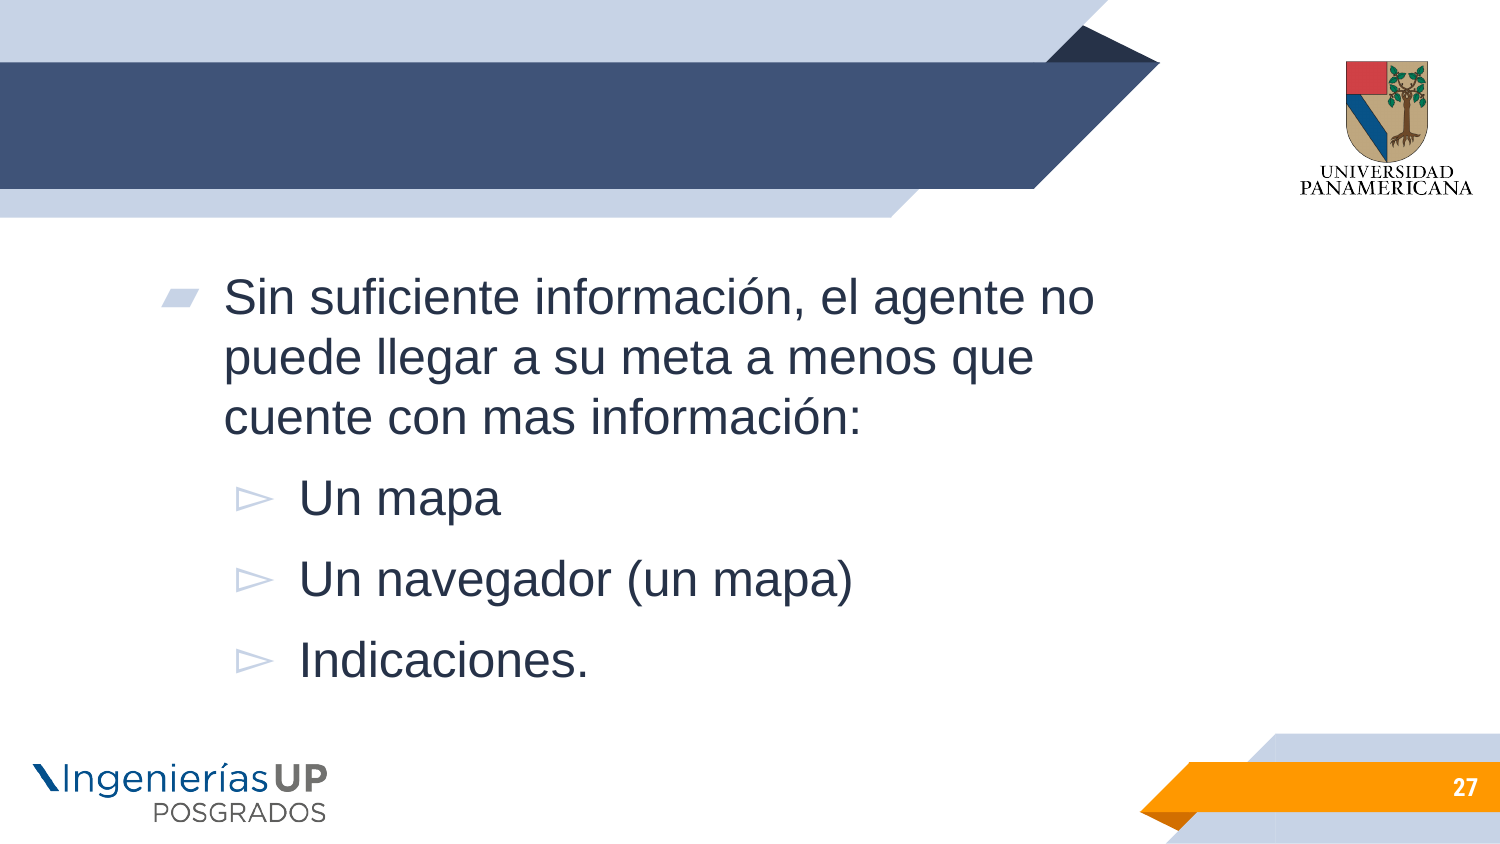

#
Sin suficiente información, el agente no puede llegar a su meta a menos que cuente con mas información:
Un mapa
Un navegador (un mapa)
Indicaciones.
27